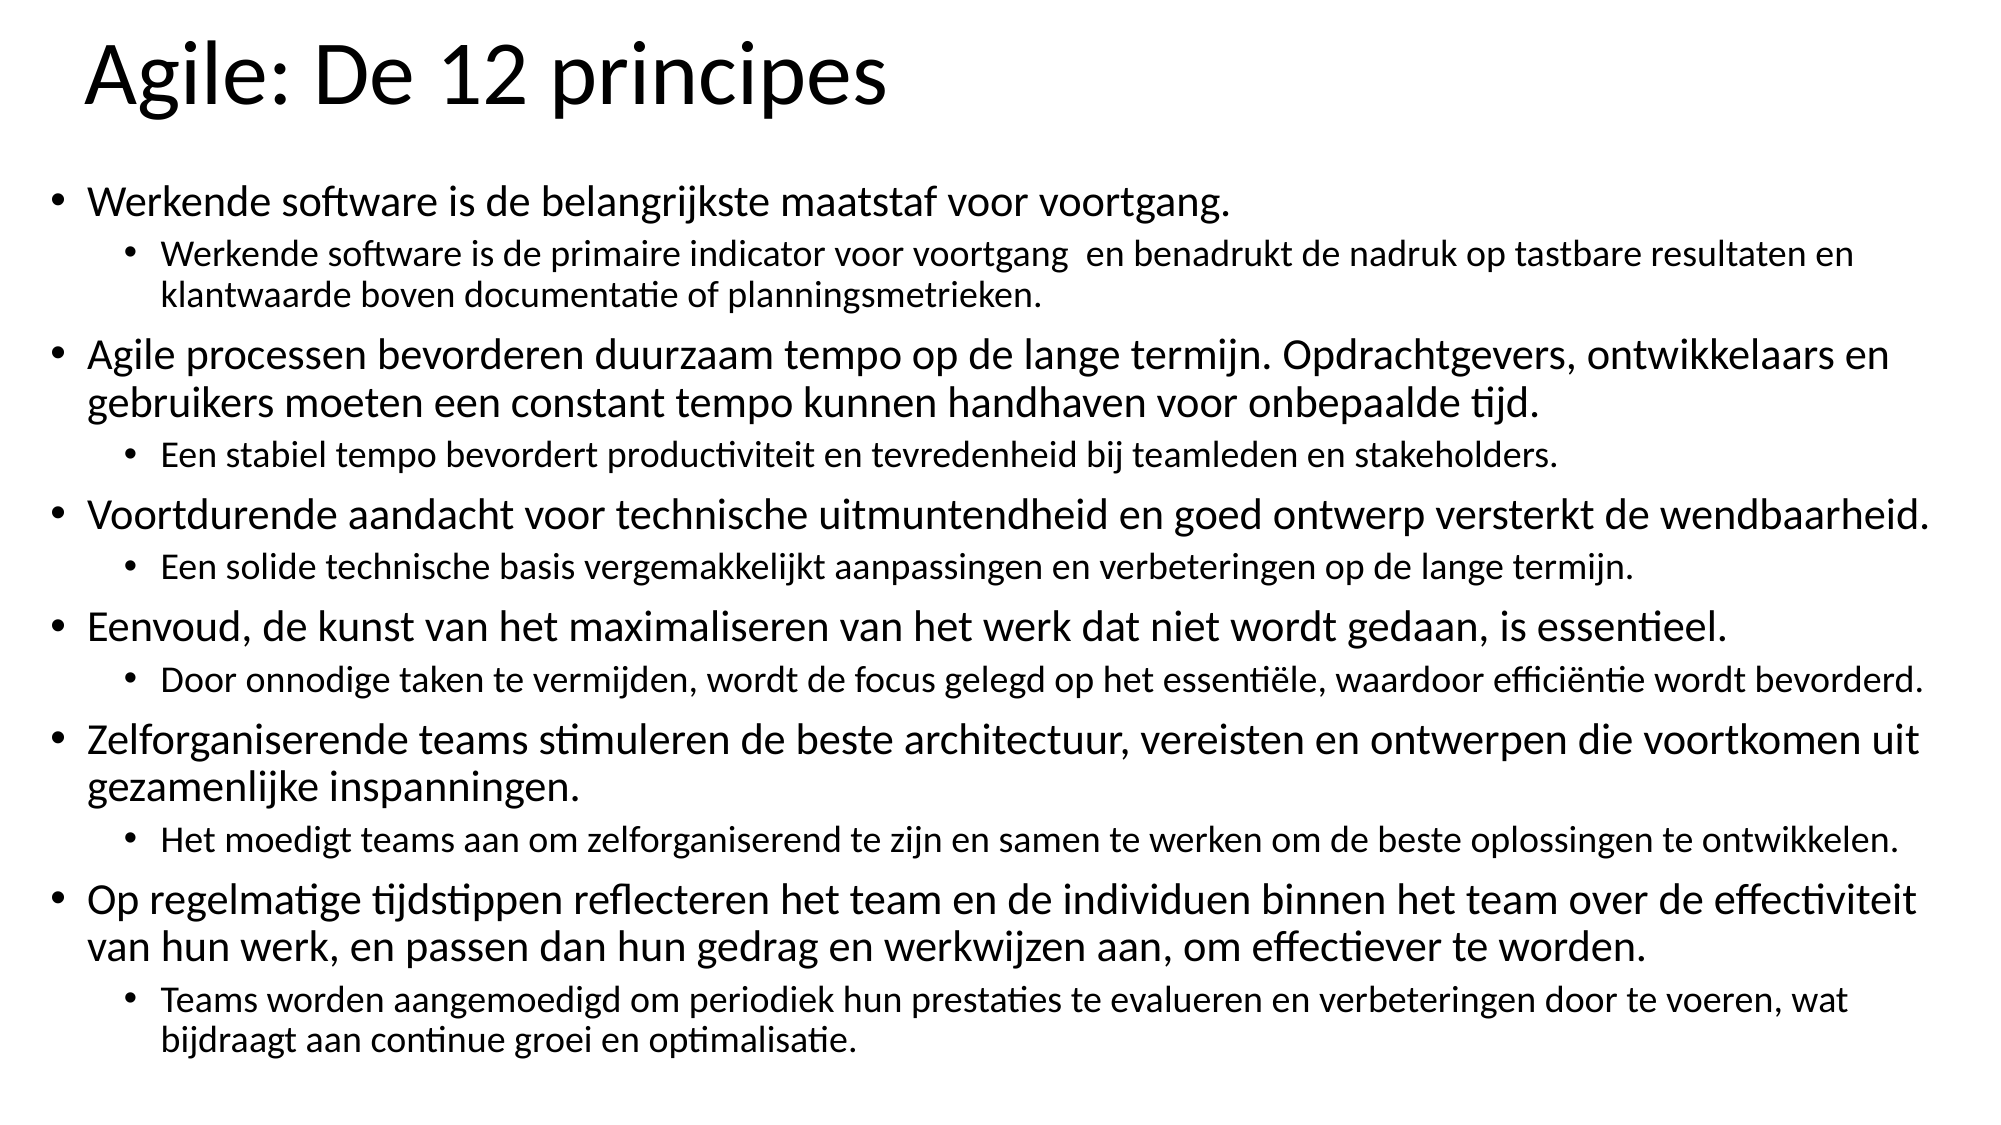

# Agile: De 12 principes
Werkende software is de belangrijkste maatstaf voor voortgang.
Werkende software is de primaire indicator voor voortgang  en benadrukt de nadruk op tastbare resultaten en klantwaarde boven documentatie of planningsmetrieken.
Agile processen bevorderen duurzaam tempo op de lange termijn. Opdrachtgevers, ontwikkelaars en gebruikers moeten een constant tempo kunnen handhaven voor onbepaalde tijd.
Een stabiel tempo bevordert productiviteit en tevredenheid bij teamleden en stakeholders.
Voortdurende aandacht voor technische uitmuntendheid en goed ontwerp versterkt de wendbaarheid.
Een solide technische basis vergemakkelijkt aanpassingen en verbeteringen op de lange termijn.
Eenvoud, de kunst van het maximaliseren van het werk dat niet wordt gedaan, is essentieel.
Door onnodige taken te vermijden, wordt de focus gelegd op het essentiële, waardoor efficiëntie wordt bevorderd.
Zelforganiserende teams stimuleren de beste architectuur, vereisten en ontwerpen die voortkomen uit gezamenlijke inspanningen.
Het moedigt teams aan om zelforganiserend te zijn en samen te werken om de beste oplossingen te ontwikkelen.
Op regelmatige tijdstippen reflecteren het team en de individuen binnen het team over de effectiviteit van hun werk, en passen dan hun gedrag en werkwijzen aan, om effectiever te worden.
Teams worden aangemoedigd om periodiek hun prestaties te evalueren en verbeteringen door te voeren, wat bijdraagt aan continue groei en optimalisatie.